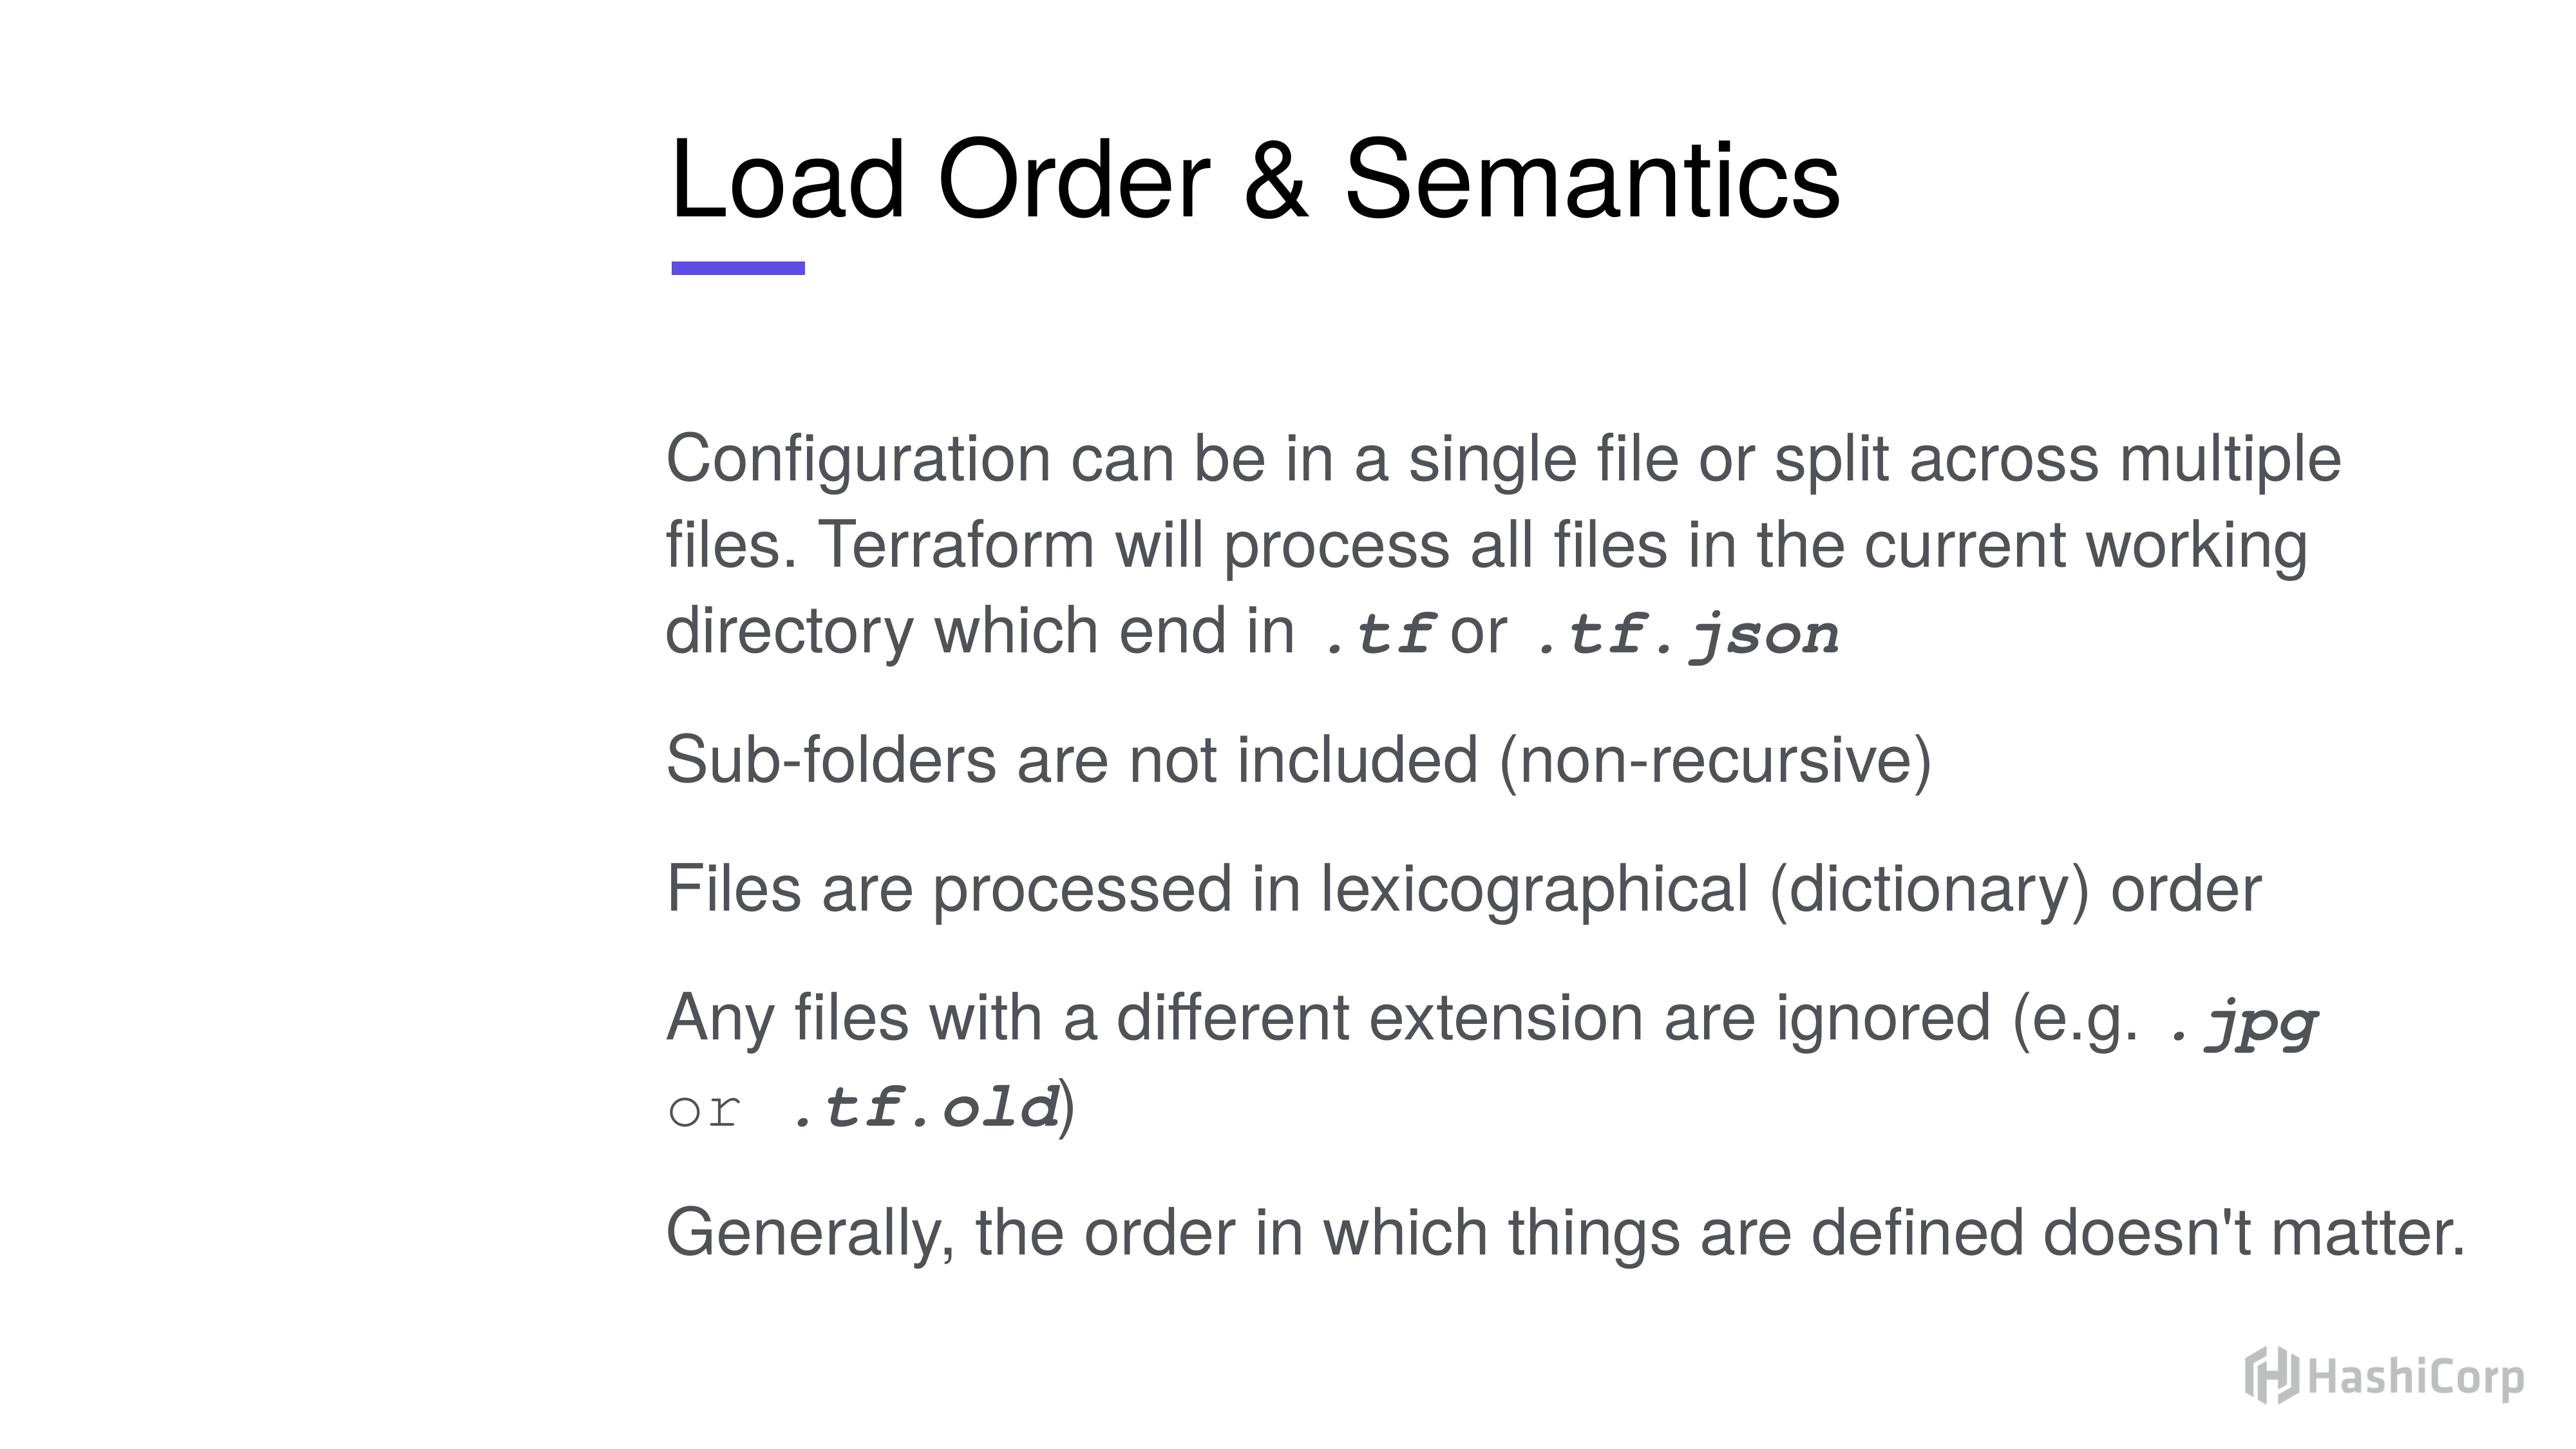

# Load Order & Semantics
Configuration can be in a single file or split across multiple files. Terraform will process all files in the current working directory which end in .tf or .tf.json
Sub-folders are not included (non-recursive)
Files are processed in lexicographical (dictionary) order
Any files with a different extension are ignored (e.g. .jpg or .tf.old)
Generally, the order in which things are defined doesn't matter.
122